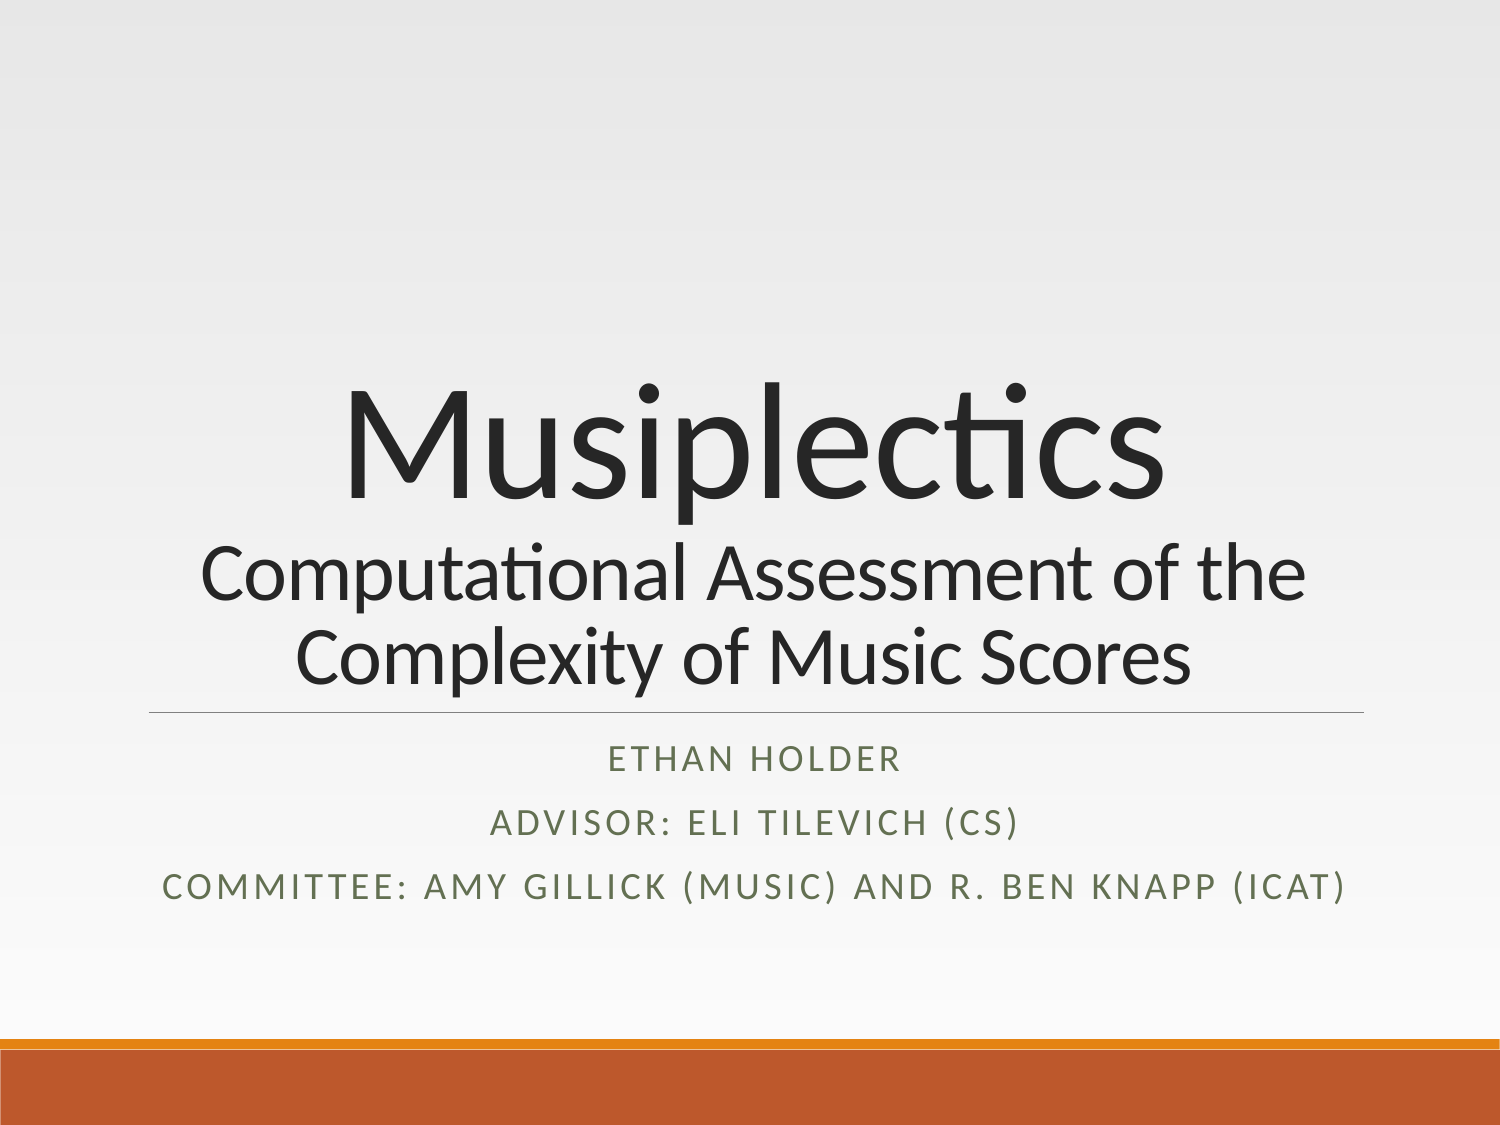

# Musiplectics Computational Assessment of the Complexity of Music Scores
Ethan Holder
Advisor: Eli Tilevich (CS)
Committee: Amy Gillick (Music) and R. Ben Knapp (ICAT)